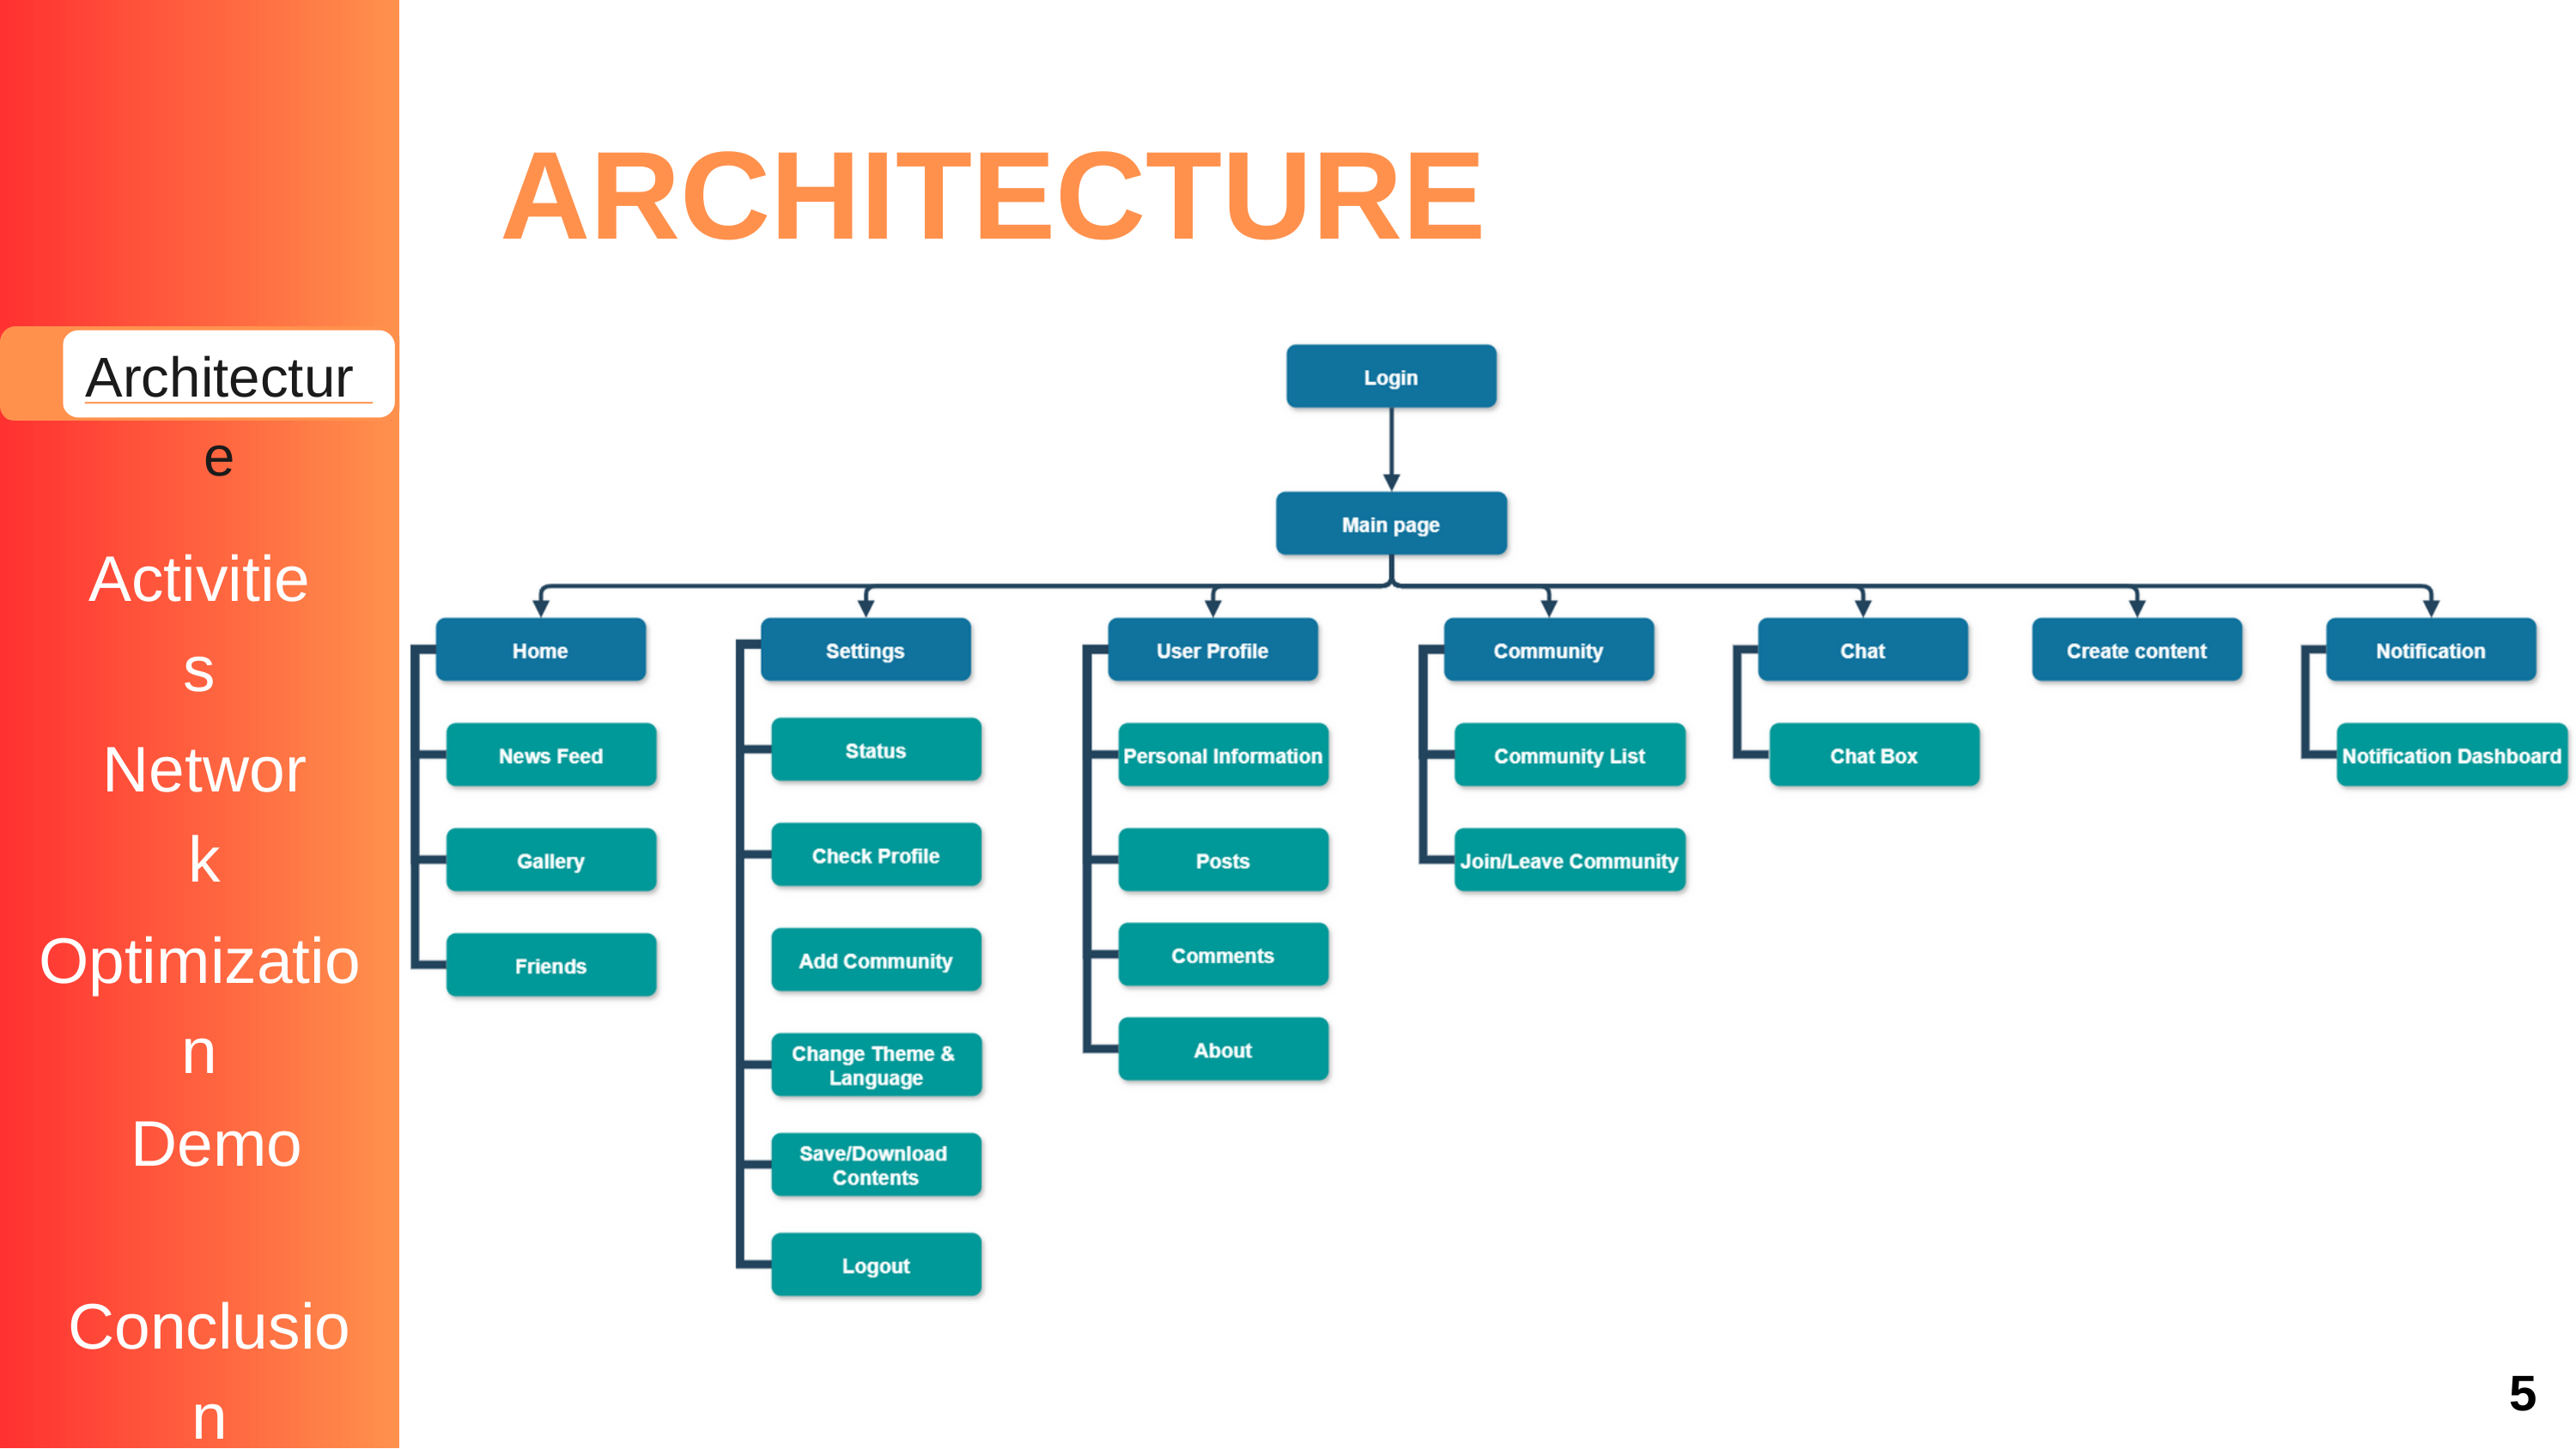

ARCHITECTURE

Architecture

Activities
Network
Optimization
Demo
Conclusion
5